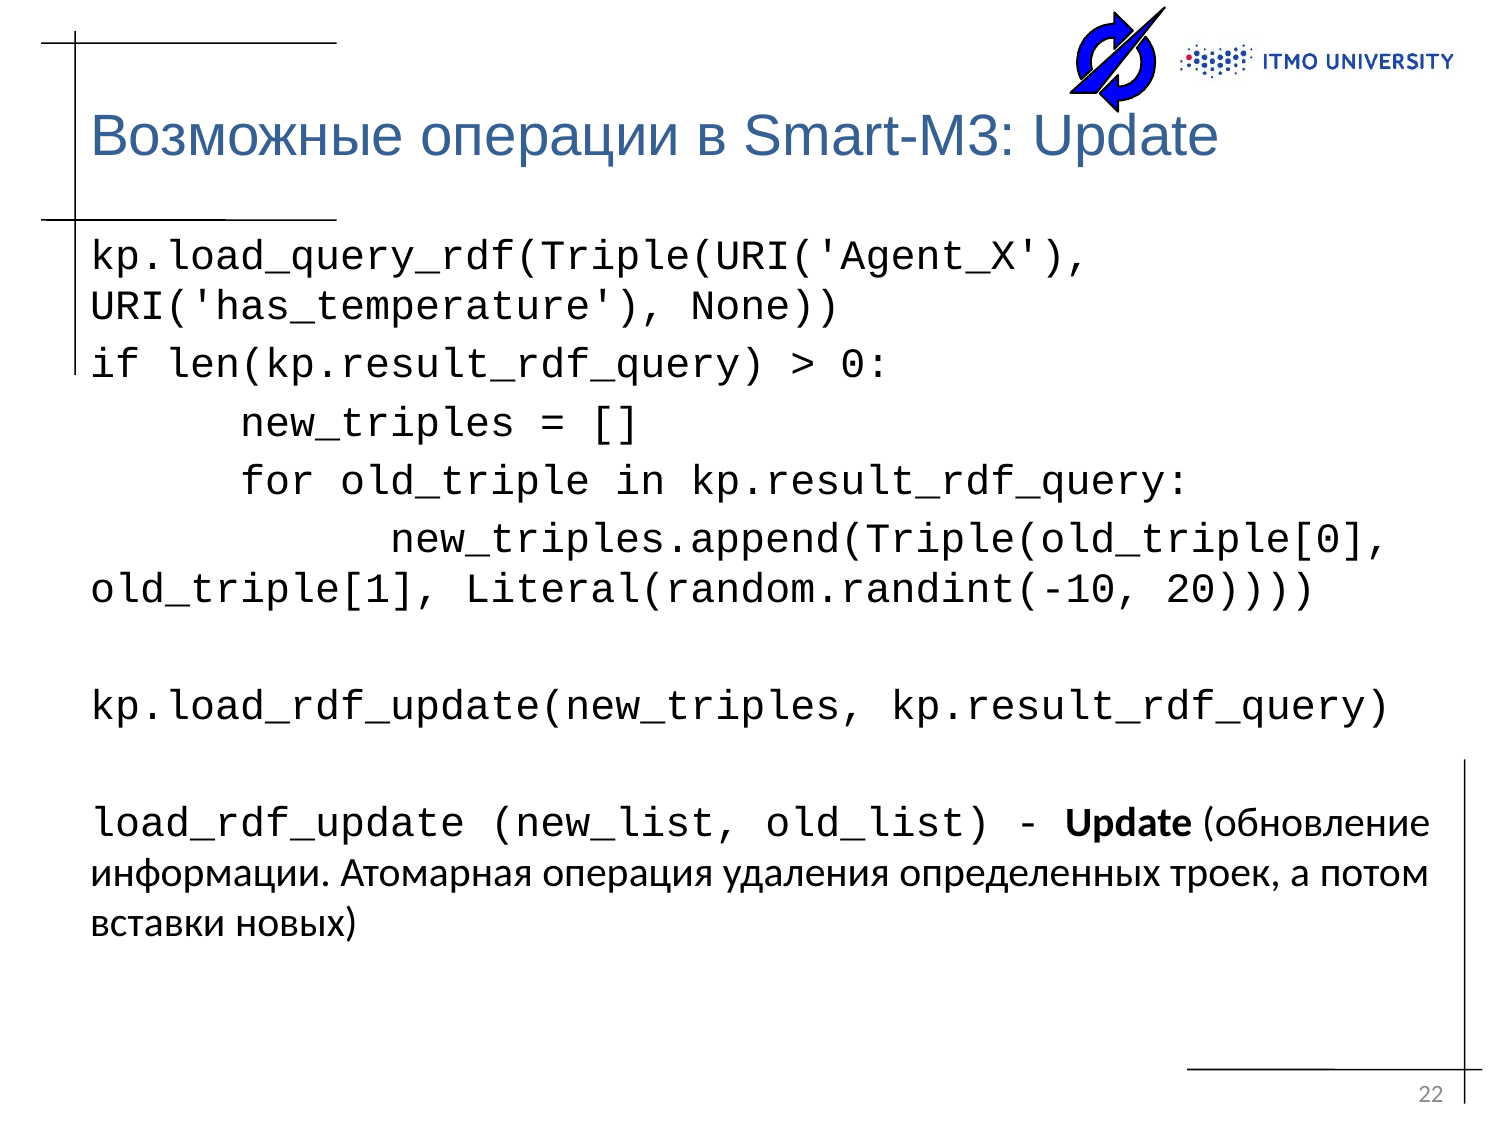

# Возможные операции в Smart-M3: Update
kp.load_query_rdf(Triple(URI('Agent_X'), URI('has_temperature'), None))
if len(kp.result_rdf_query) > 0:
	new_triples = []
      for old_triple in kp.result_rdf_query:
      	new_triples.append(Triple(old_triple[0], old_triple[1], Literal(random.randint(-10, 20))))

kp.load_rdf_update(new_triples, kp.result_rdf_query)

load_rdf_update (new_list, old_list) - Update (обновление информации. Атомарная операция удаления определенных троек, а потом вставки новых)
22